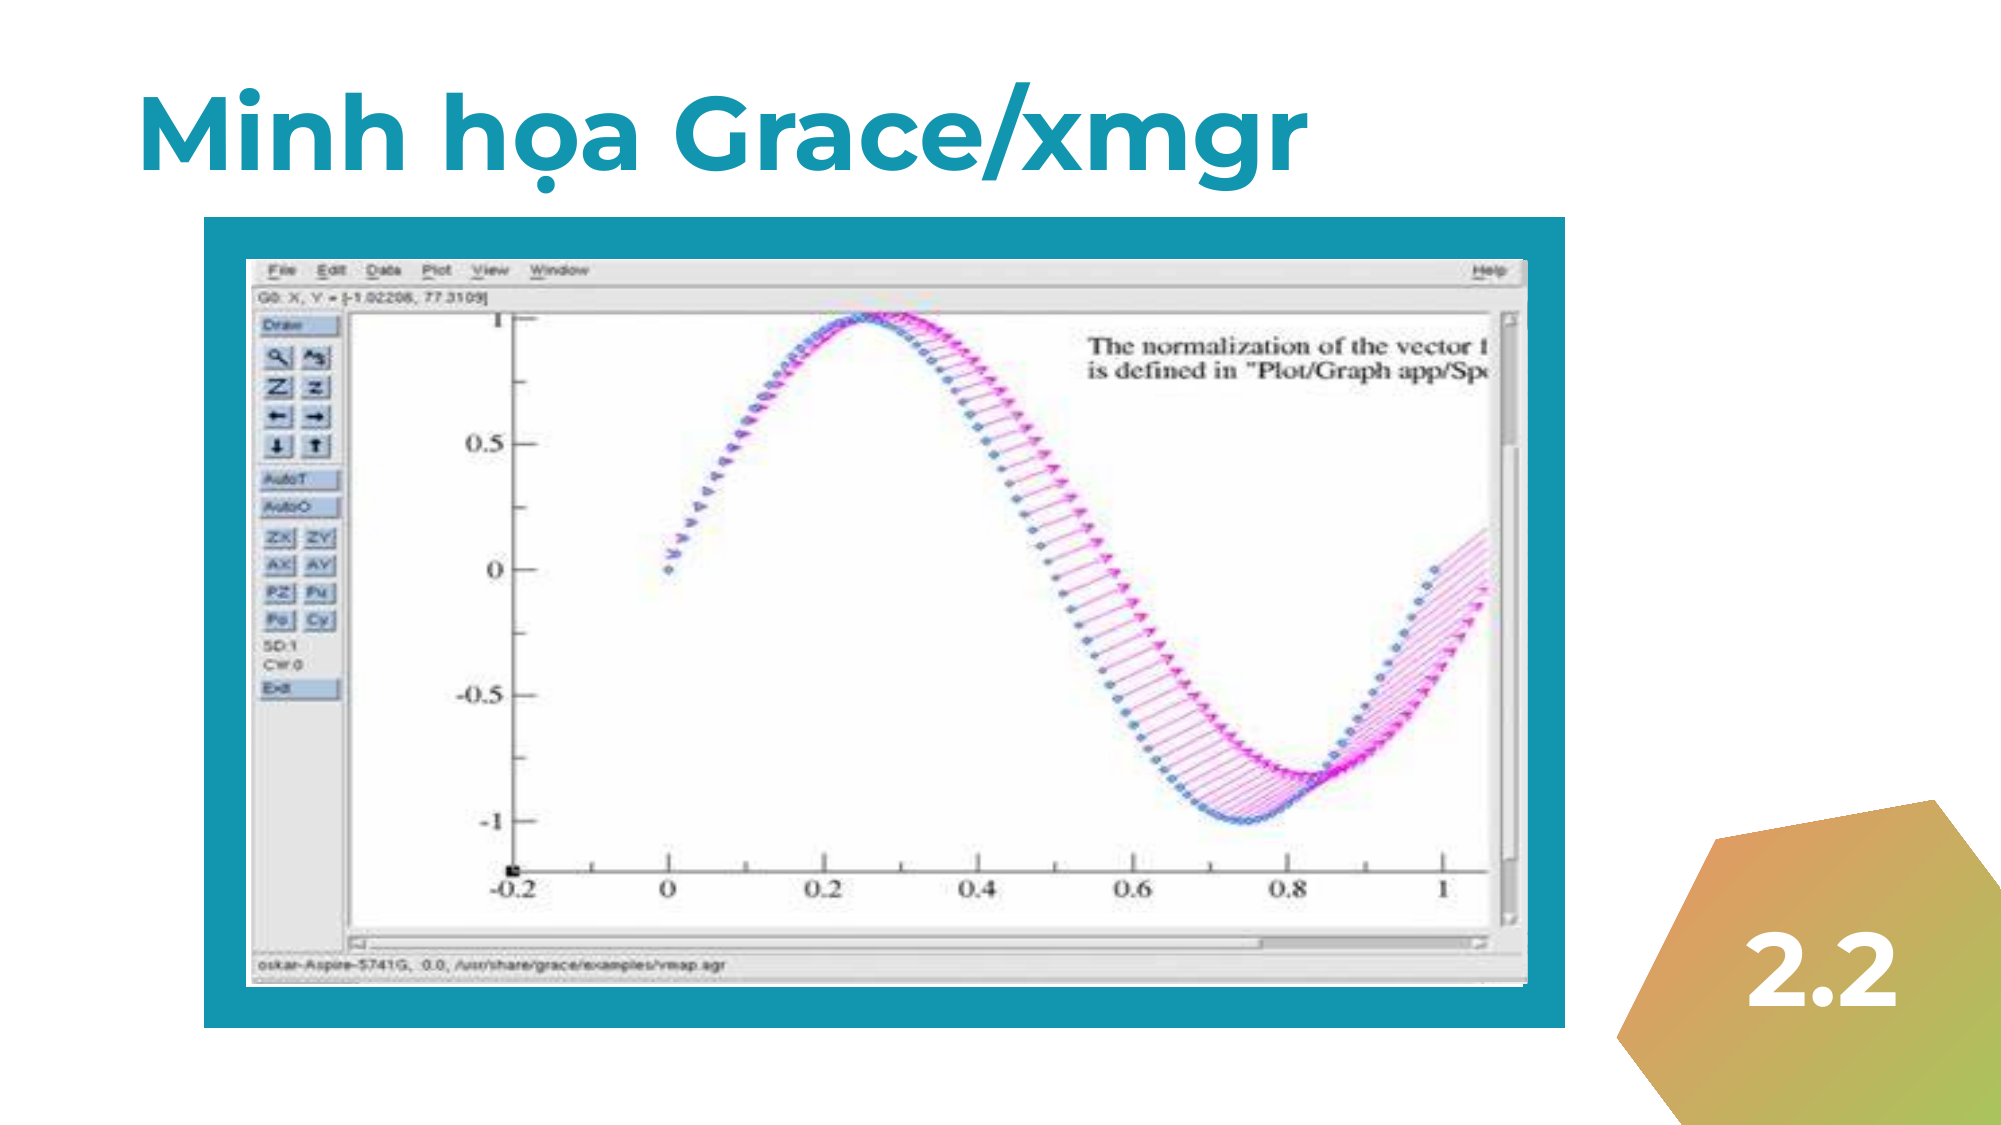

Minh họa Grace/xmgr

Tính năng

2.1
2.2
2.3